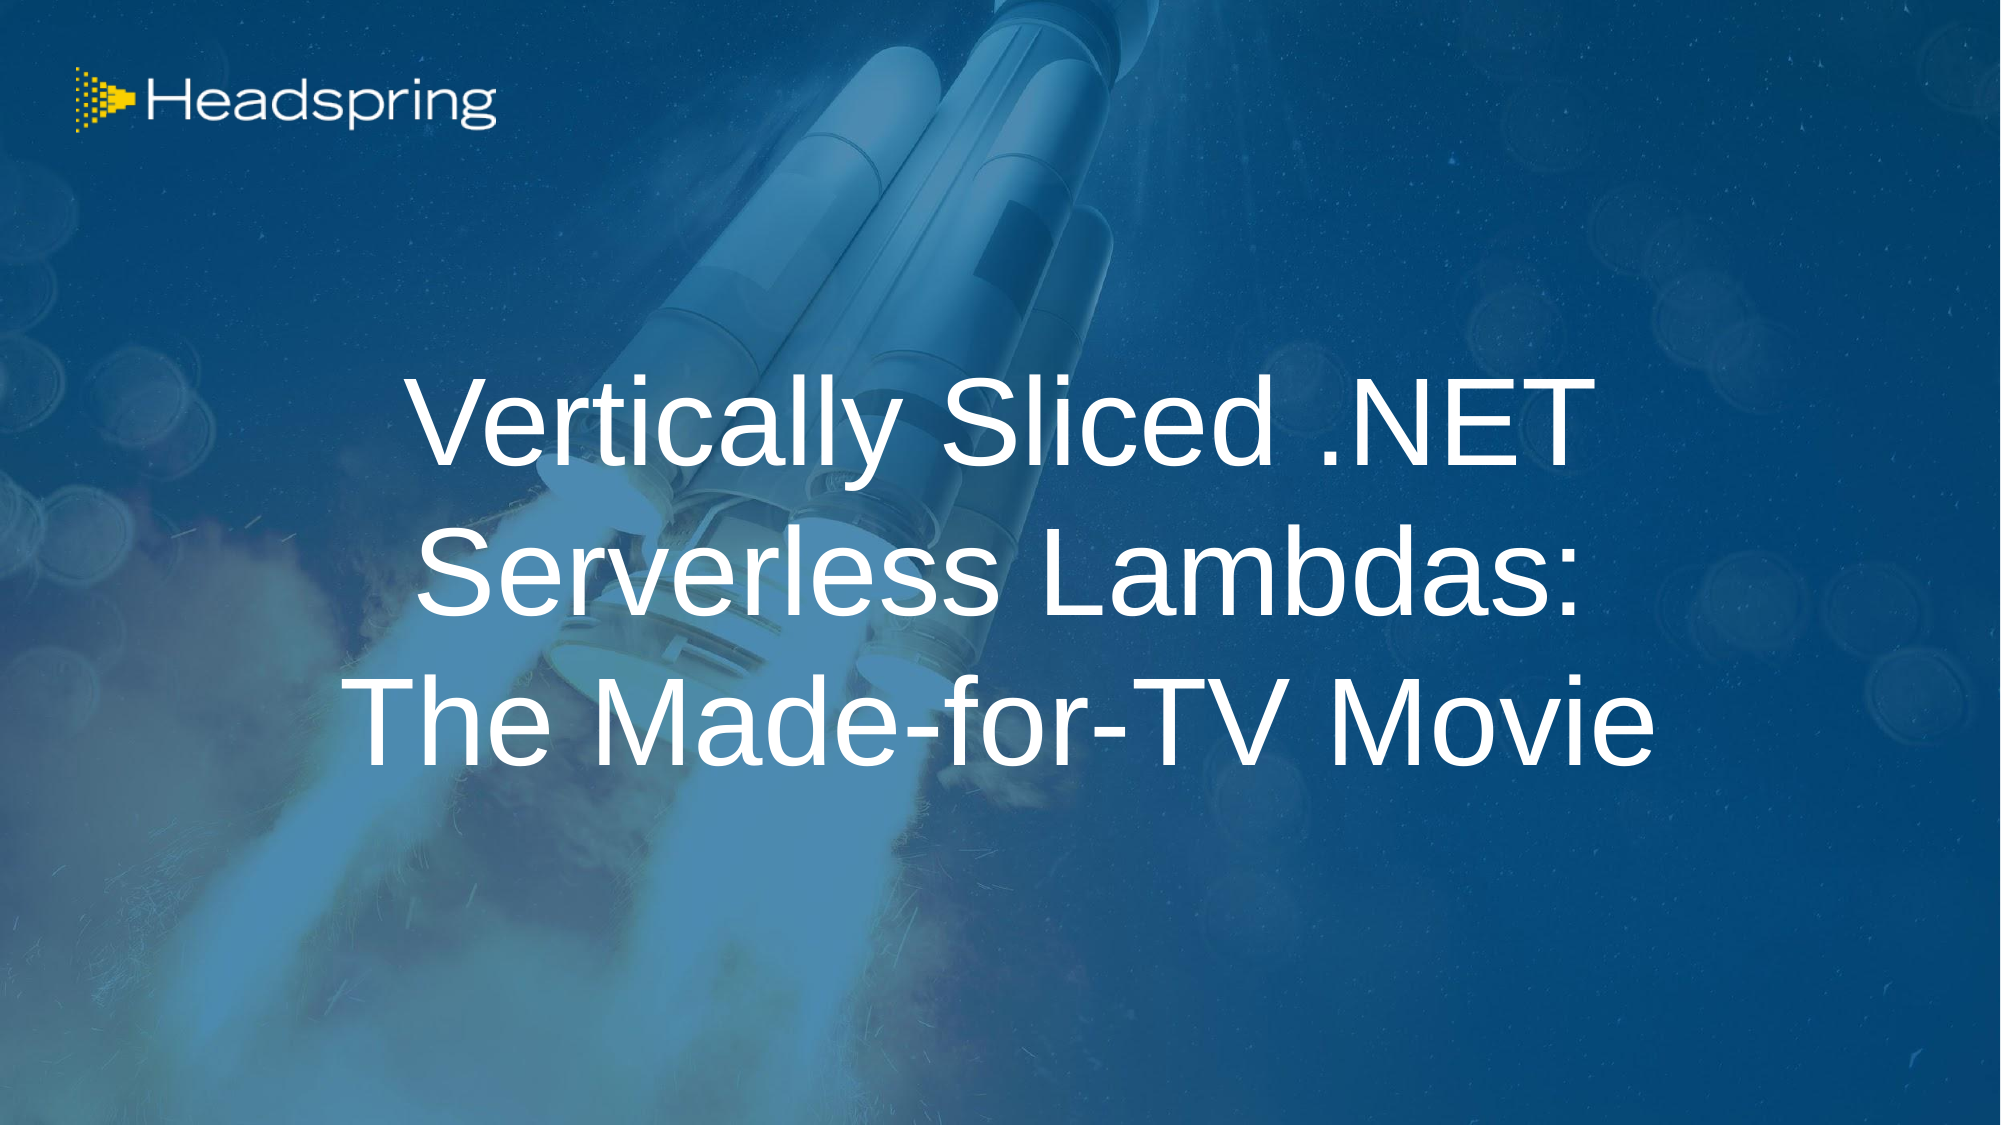

# Vertically Sliced .NET Serverless Lambdas:
The Made-for-TV Movie